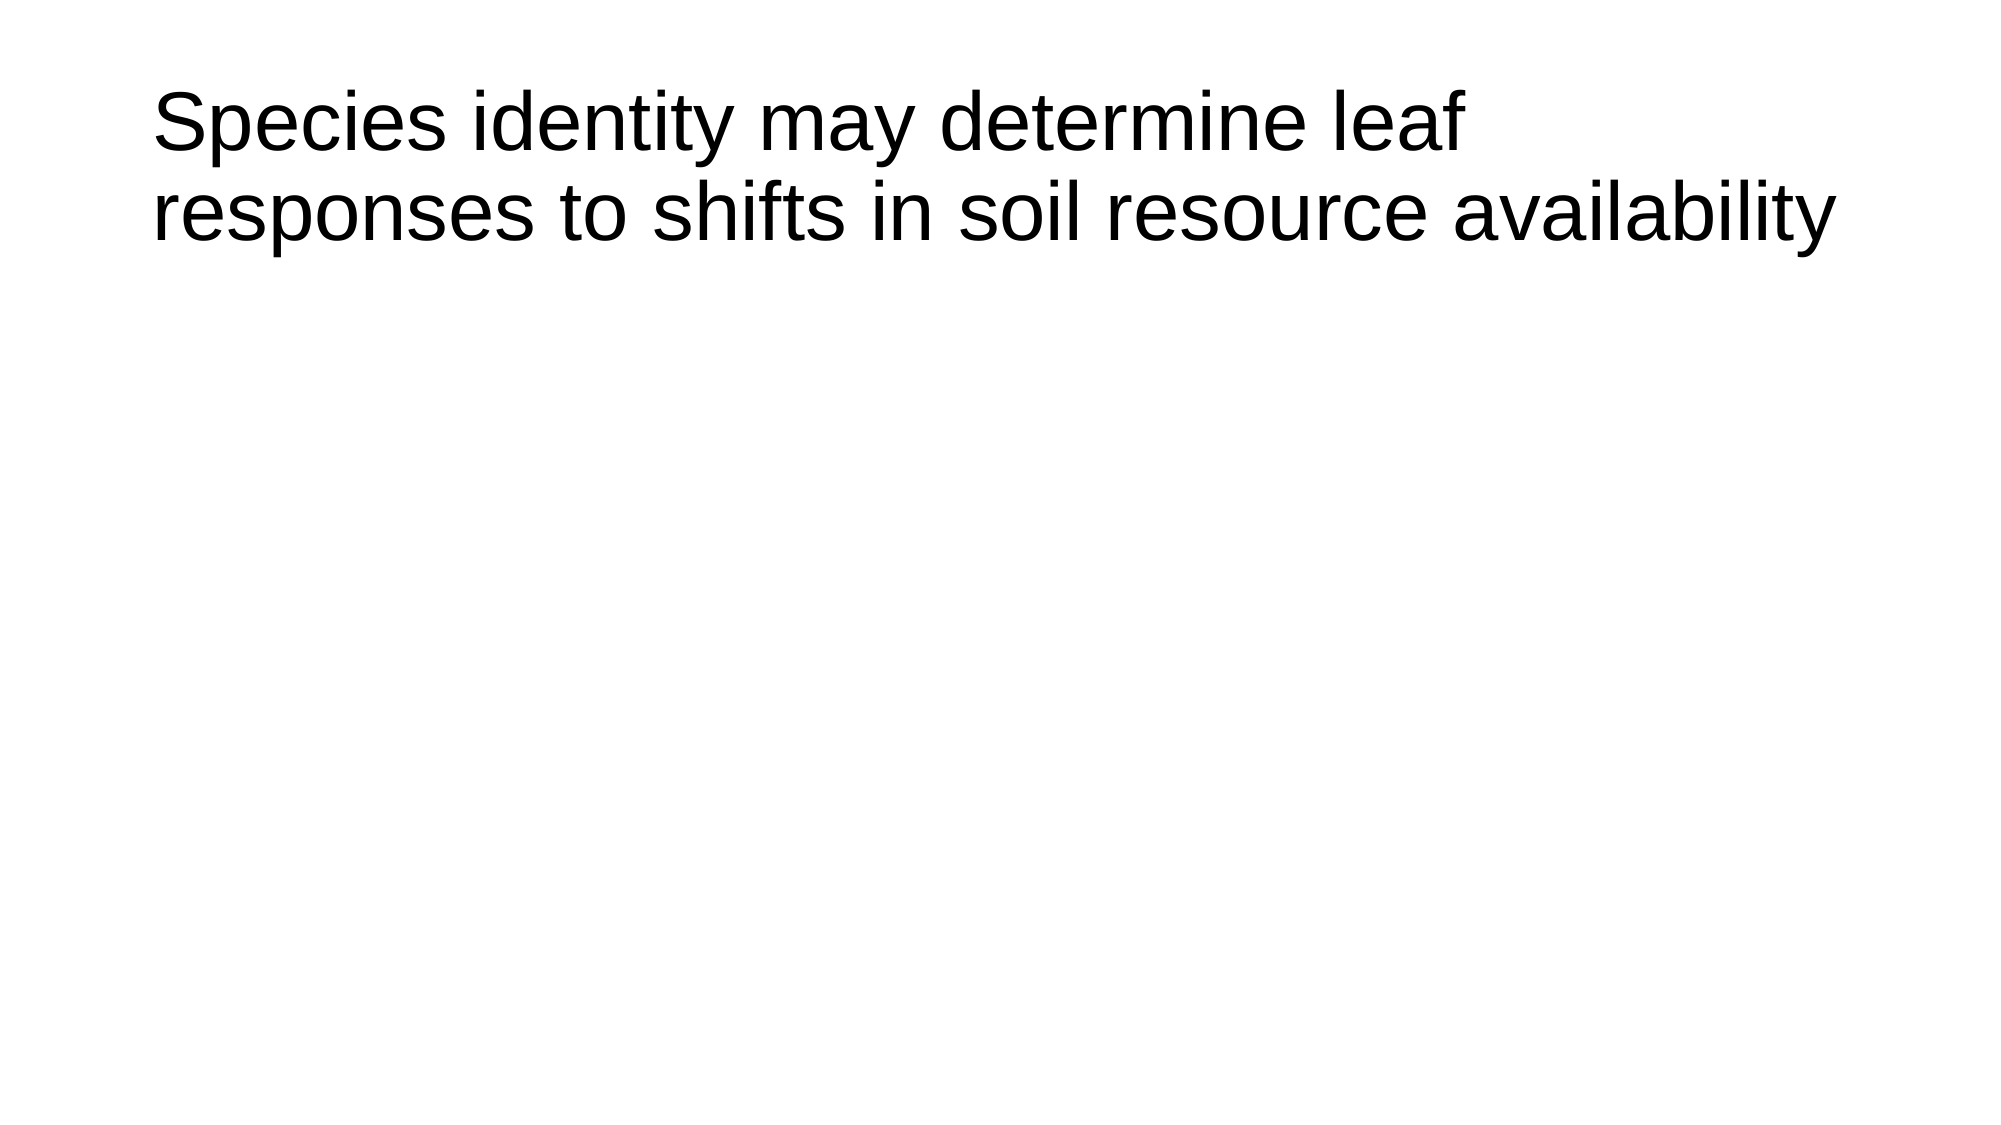

# Species identity may determine leaf responses to shifts in soil resource availability